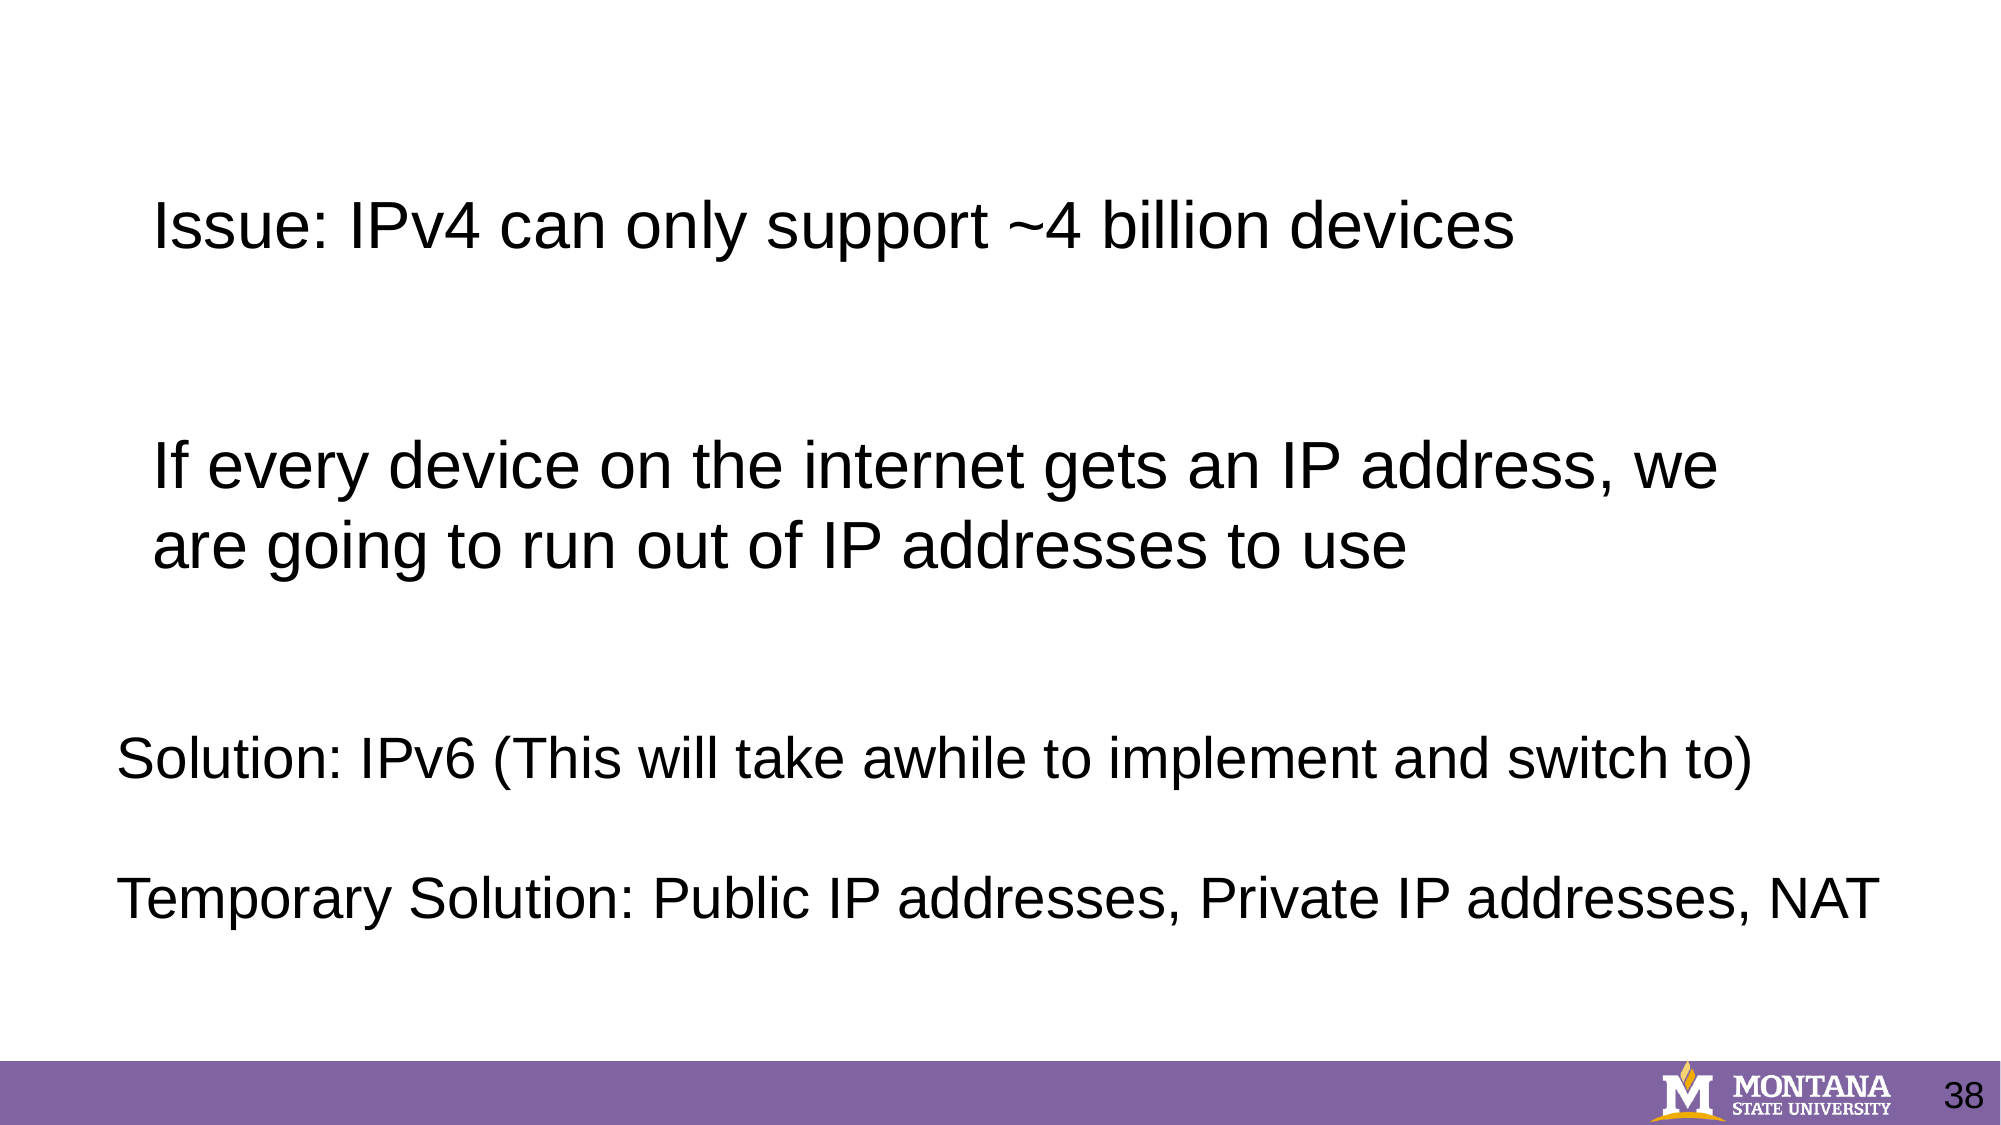

Issue: IPv4 can only support ~4 billion devices

If every device on the internet gets an IP address, we are going to run out of IP addresses to use
Solution: IPv6 (This will take awhile to implement and switch to)

Temporary Solution: Public IP addresses, Private IP addresses, NAT
38